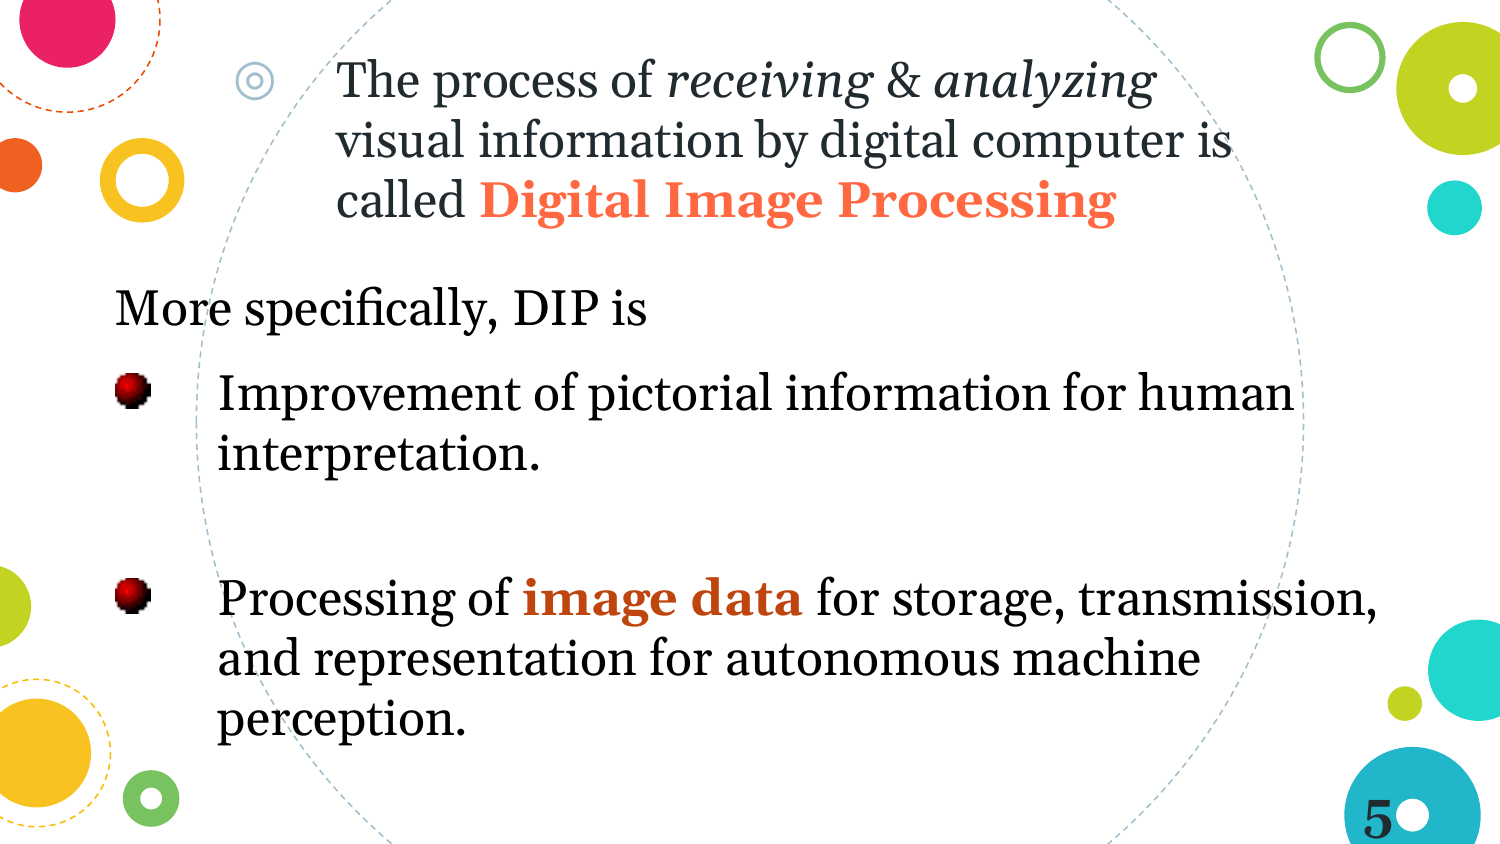

The process of receiving & analyzing visual information by digital computer is called Digital Image Processing
More specifically, DIP is
Improvement of pictorial information for human interpretation.
Processing of image data for storage, transmission, and representation for autonomous machine perception.
5